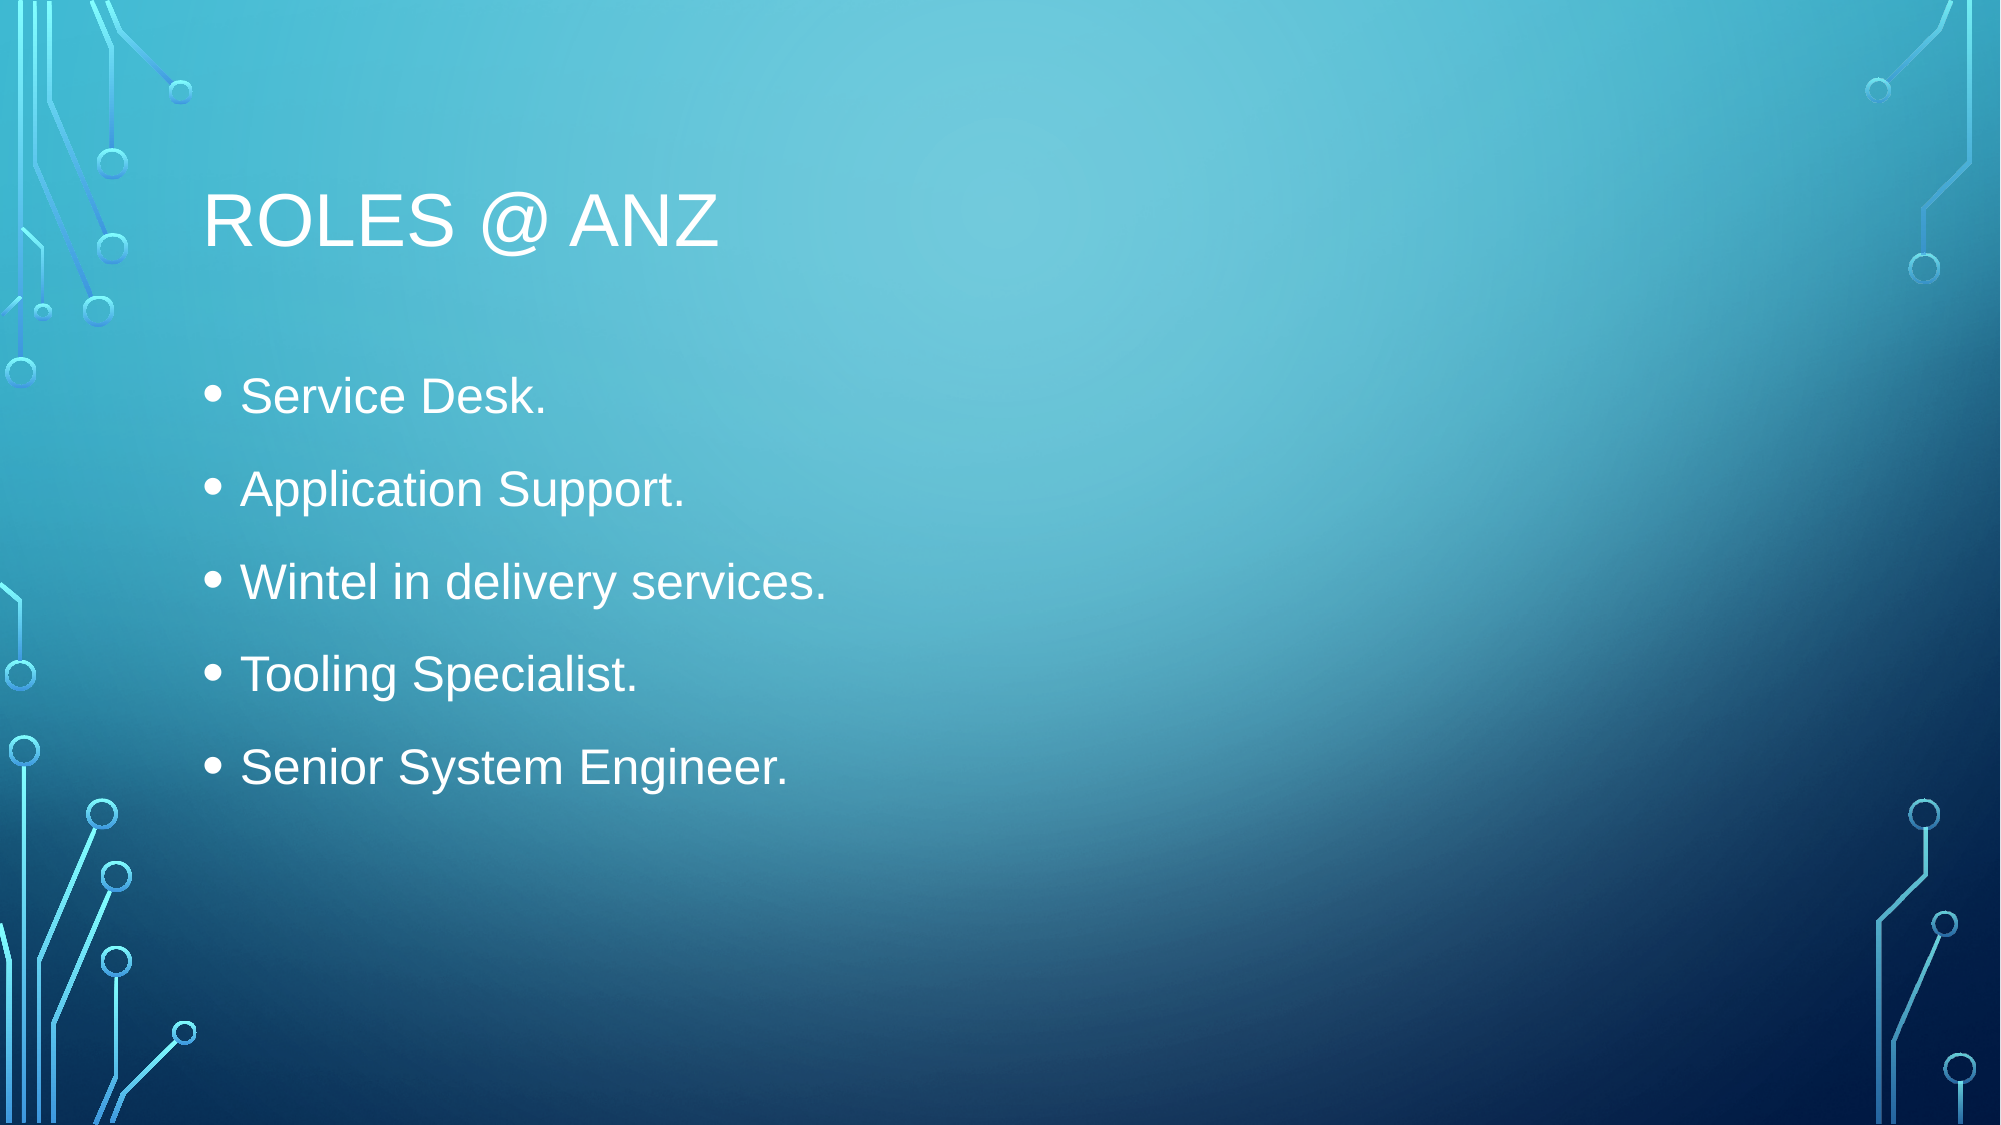

# Roles @ ANZ
Service Desk.
Application Support.
Wintel in delivery services.
Tooling Specialist.
Senior System Engineer.